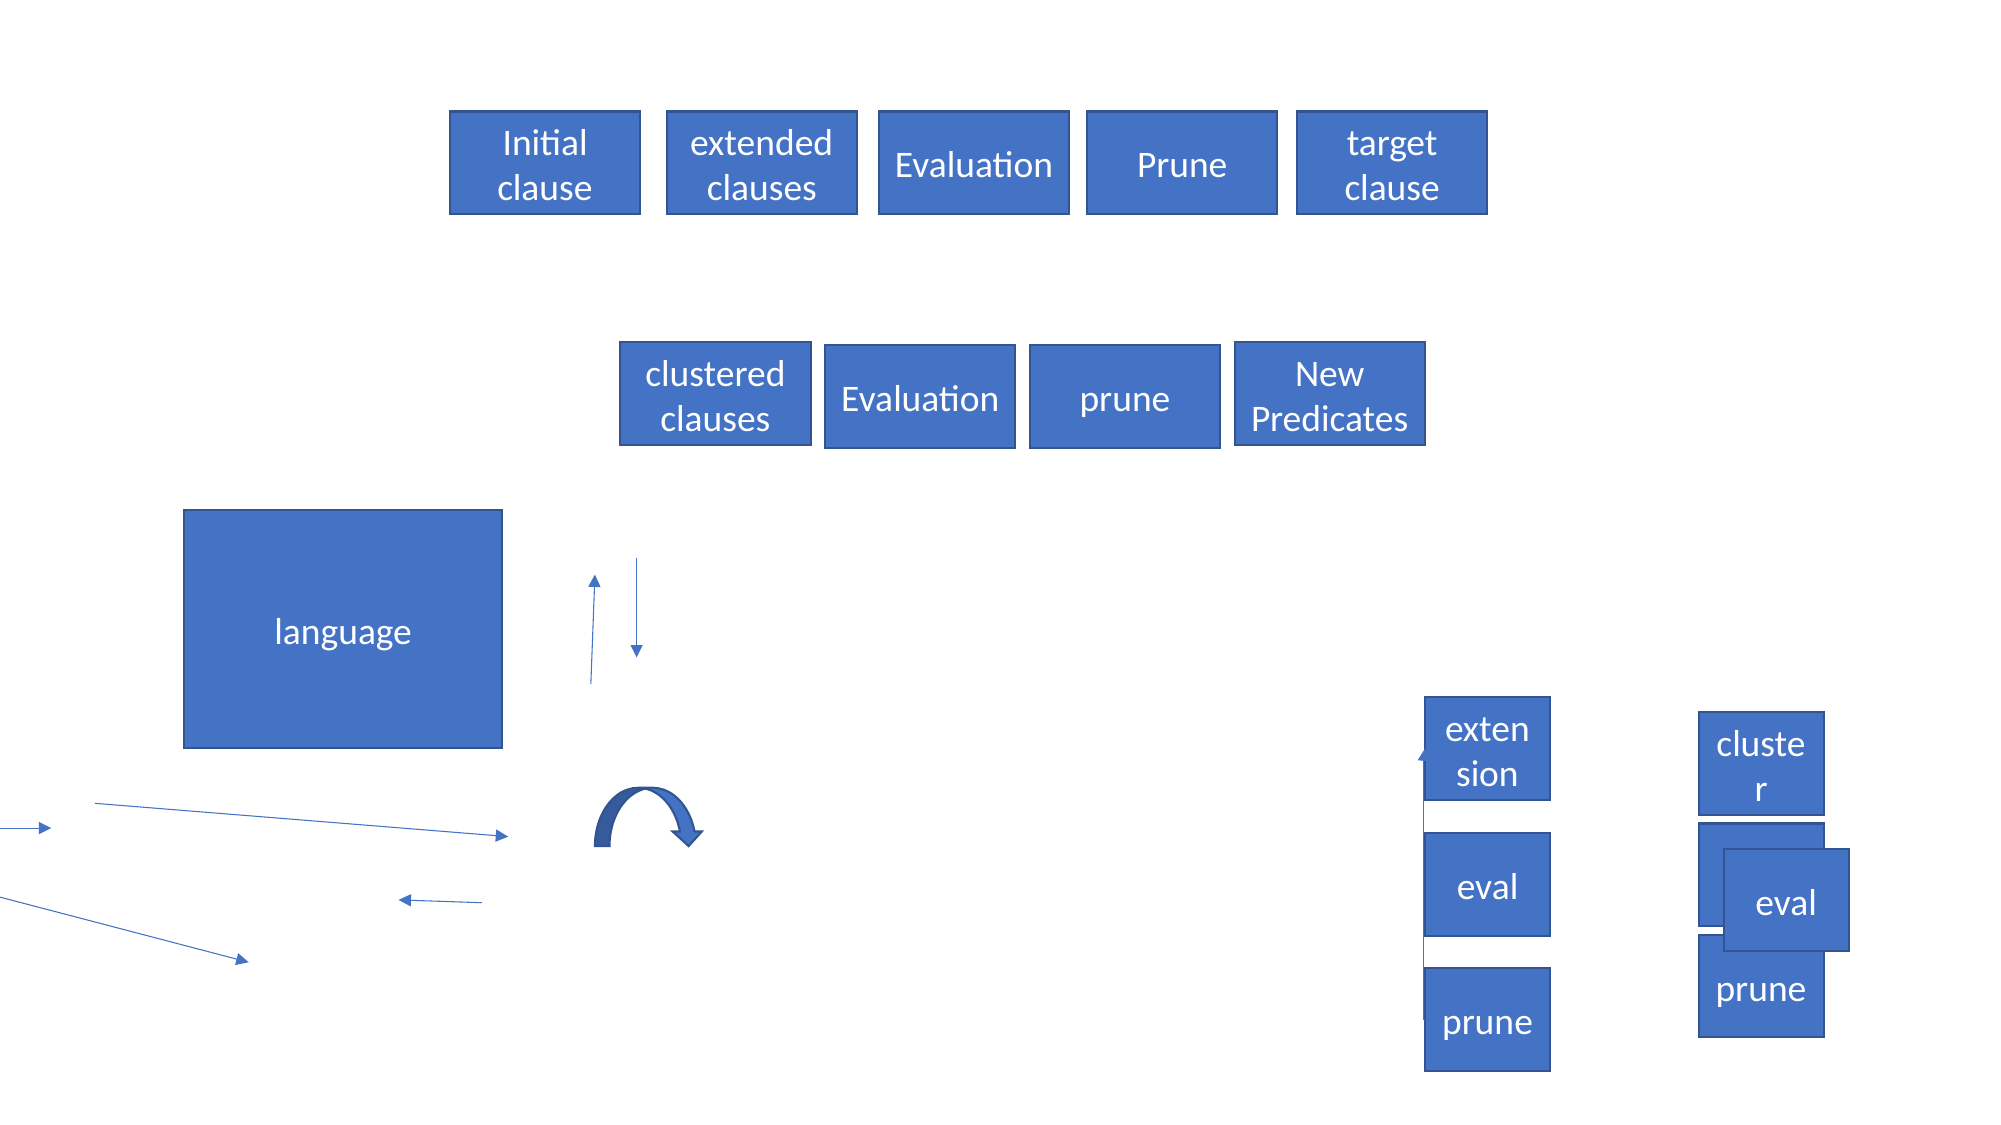

target clause
Evaluation
Prune
Initial clause
extended clauses
clustered clauses
New Predicates
Evaluation
prune
language
extension
cluster

eval
eval
eval
prune
prune